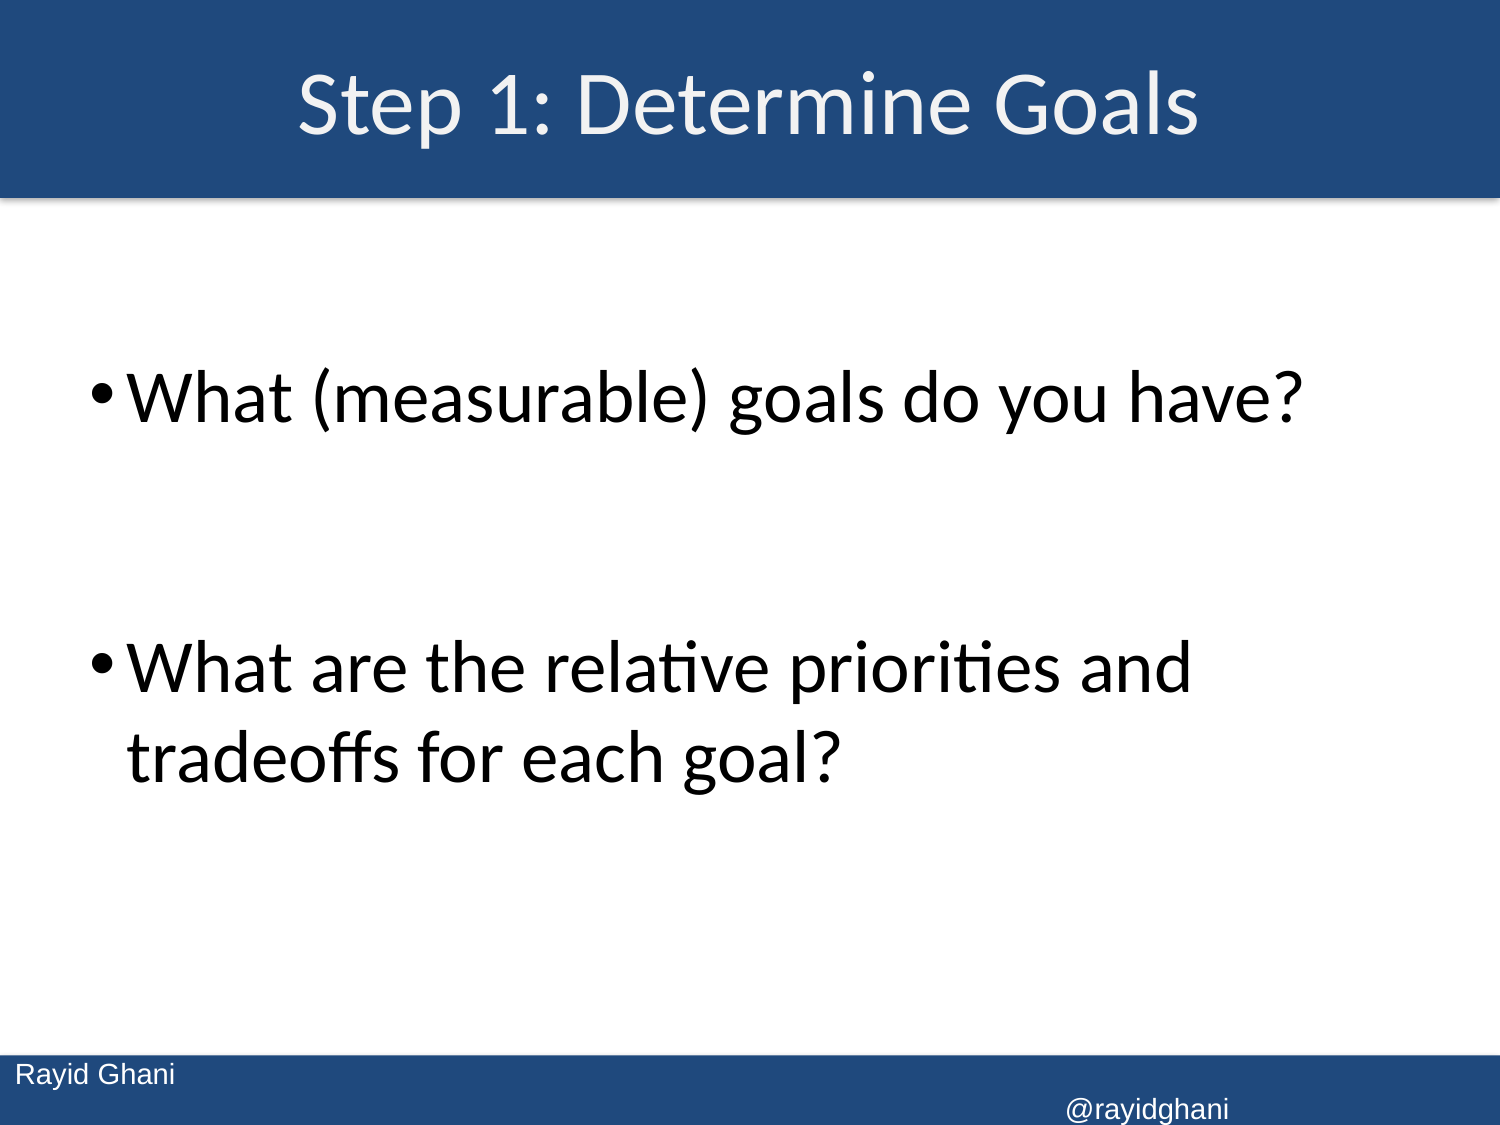

# Step 1: Determine Goals

What (measurable) goals do you have?

What are the relative priorities and tradeoffs for each goal?